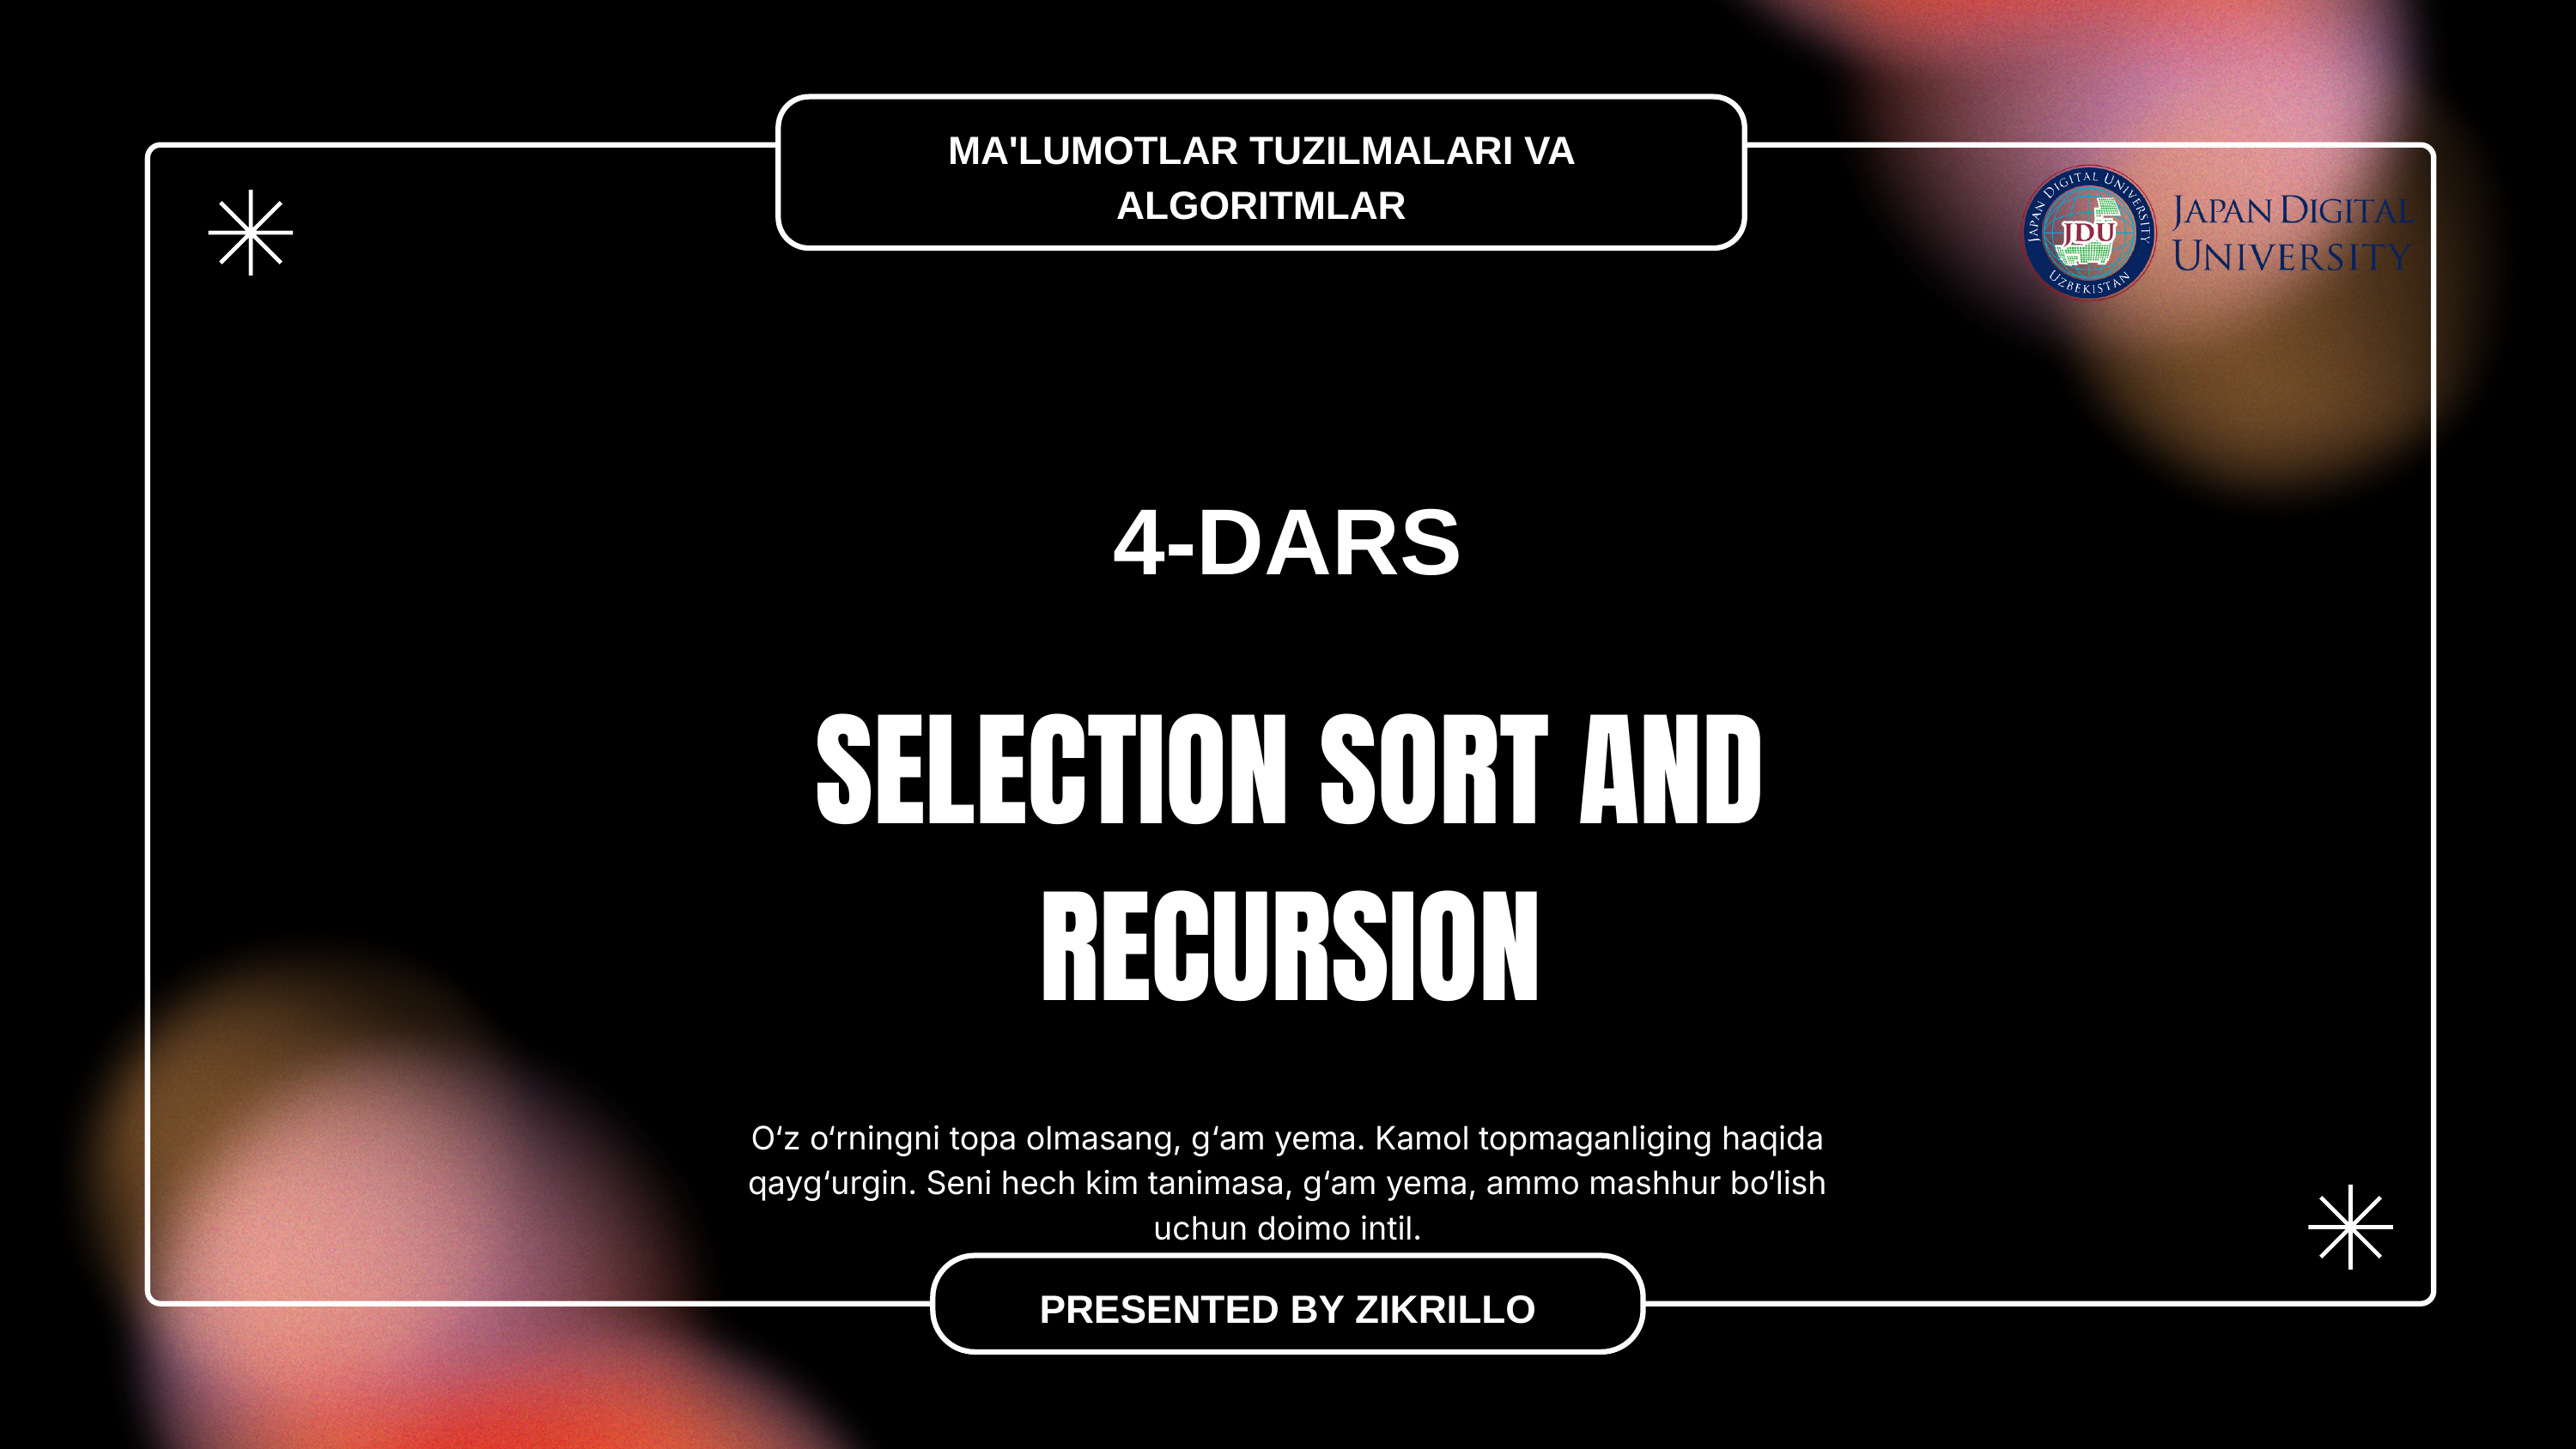

MA'LUMOTLAR TUZILMALARI VA ALGORITMLAR

4-DARS
SELECTION SORT AND RECURSION

O‘z o‘rningni topa olmasang, g‘am yema. Kamol topmaganliging haqida qayg‘urgin. Seni hech kim tanimasa, g‘am yema, ammo mashhur bo‘lish uchun doimo intil.

PRESENTED BY ZIKRILLO